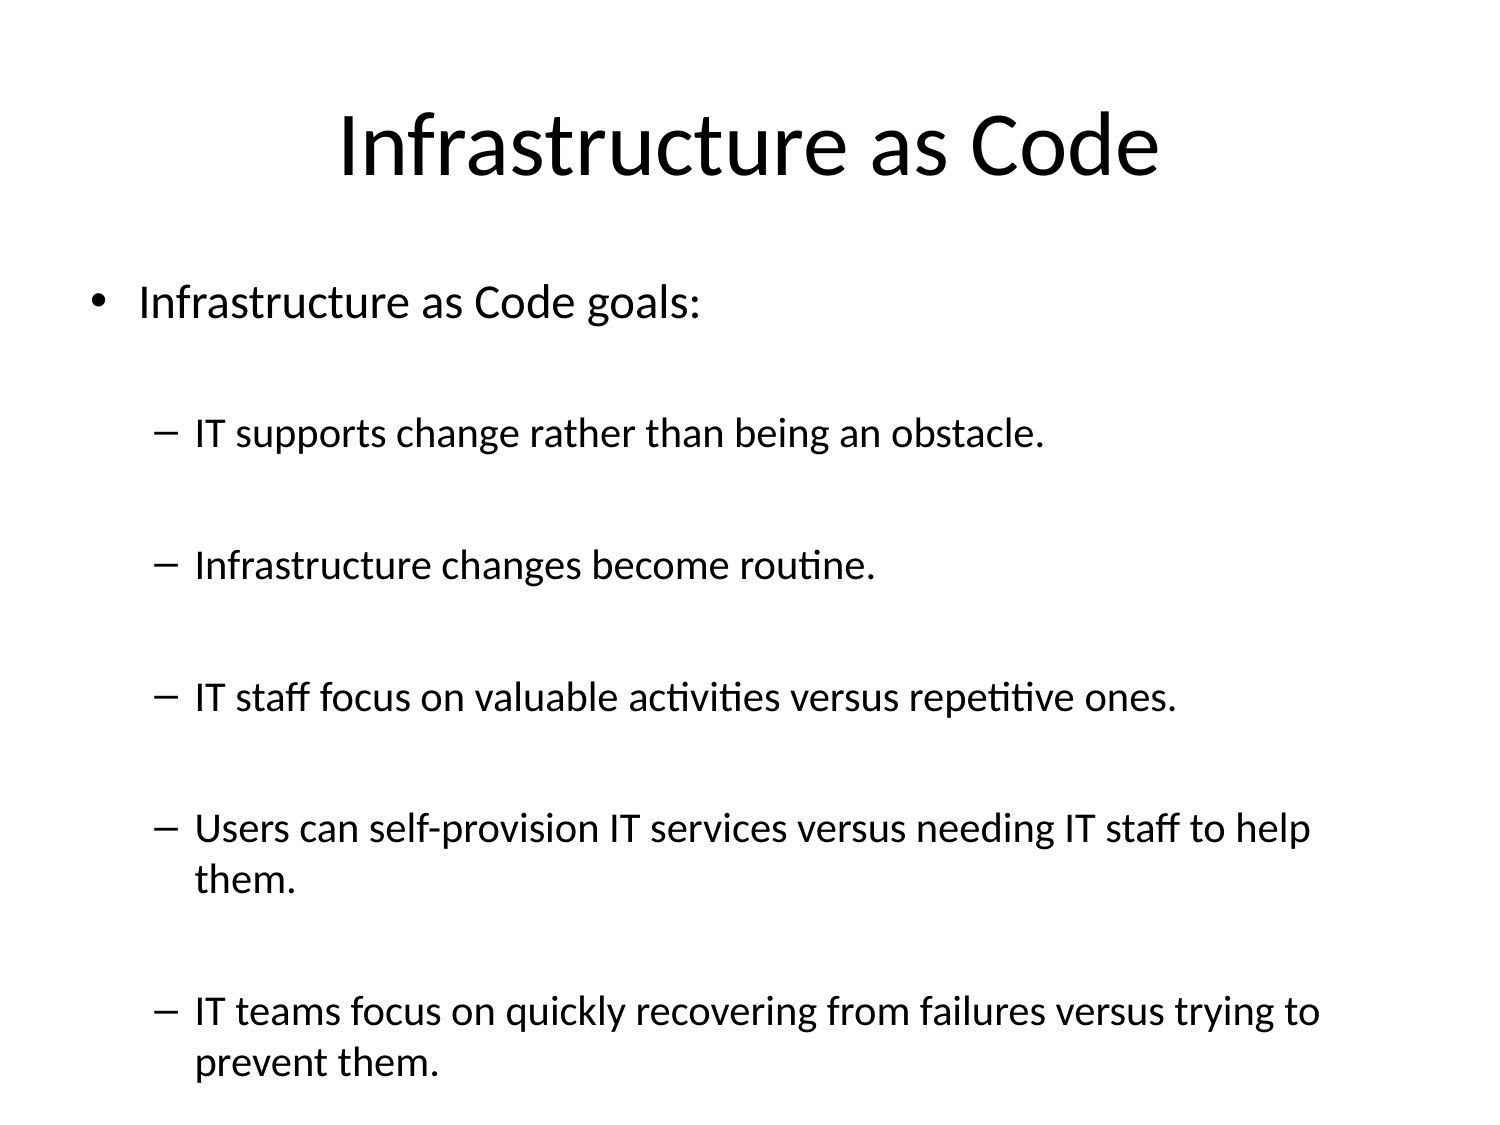

# Infrastructure as Code
Infrastructure as Code goals:

IT supports change rather than being an obstacle.

Infrastructure changes become routine.

IT staff focus on valuable activities versus repetitive ones.

Users can self-provision IT services versus needing IT staff to help them.

IT teams focus on quickly recovering from failures versus trying to prevent them.